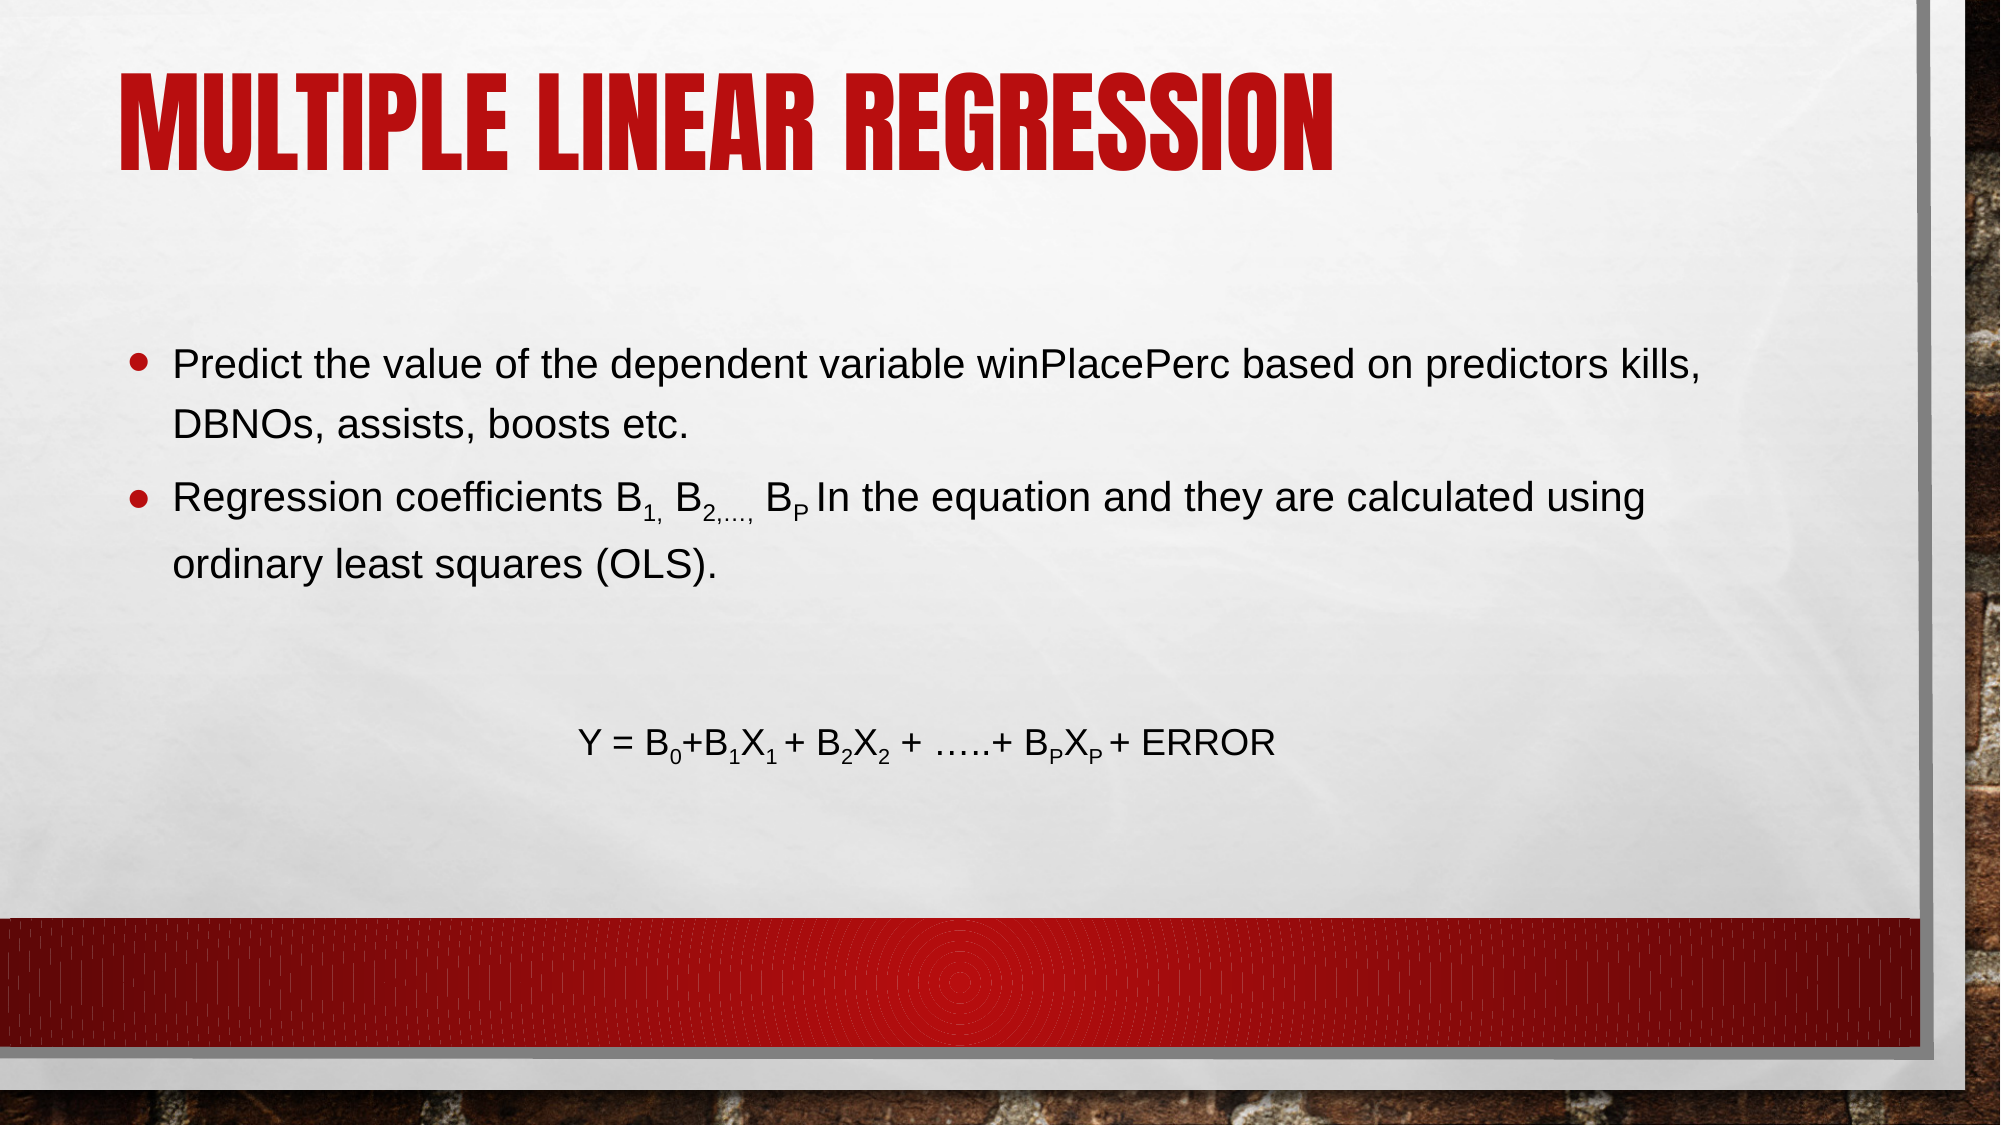

# Multiple linear regression
Predict the value of the dependent variable winPlacePerc based on predictors kills, DBNOs, assists, boosts etc.
Regression coefficients β1, β2,…, βp In the equation and they are calculated using ordinary least squares (ols).

			Y = β0+β1X1 + β2X2 + …..+ βpXp + error